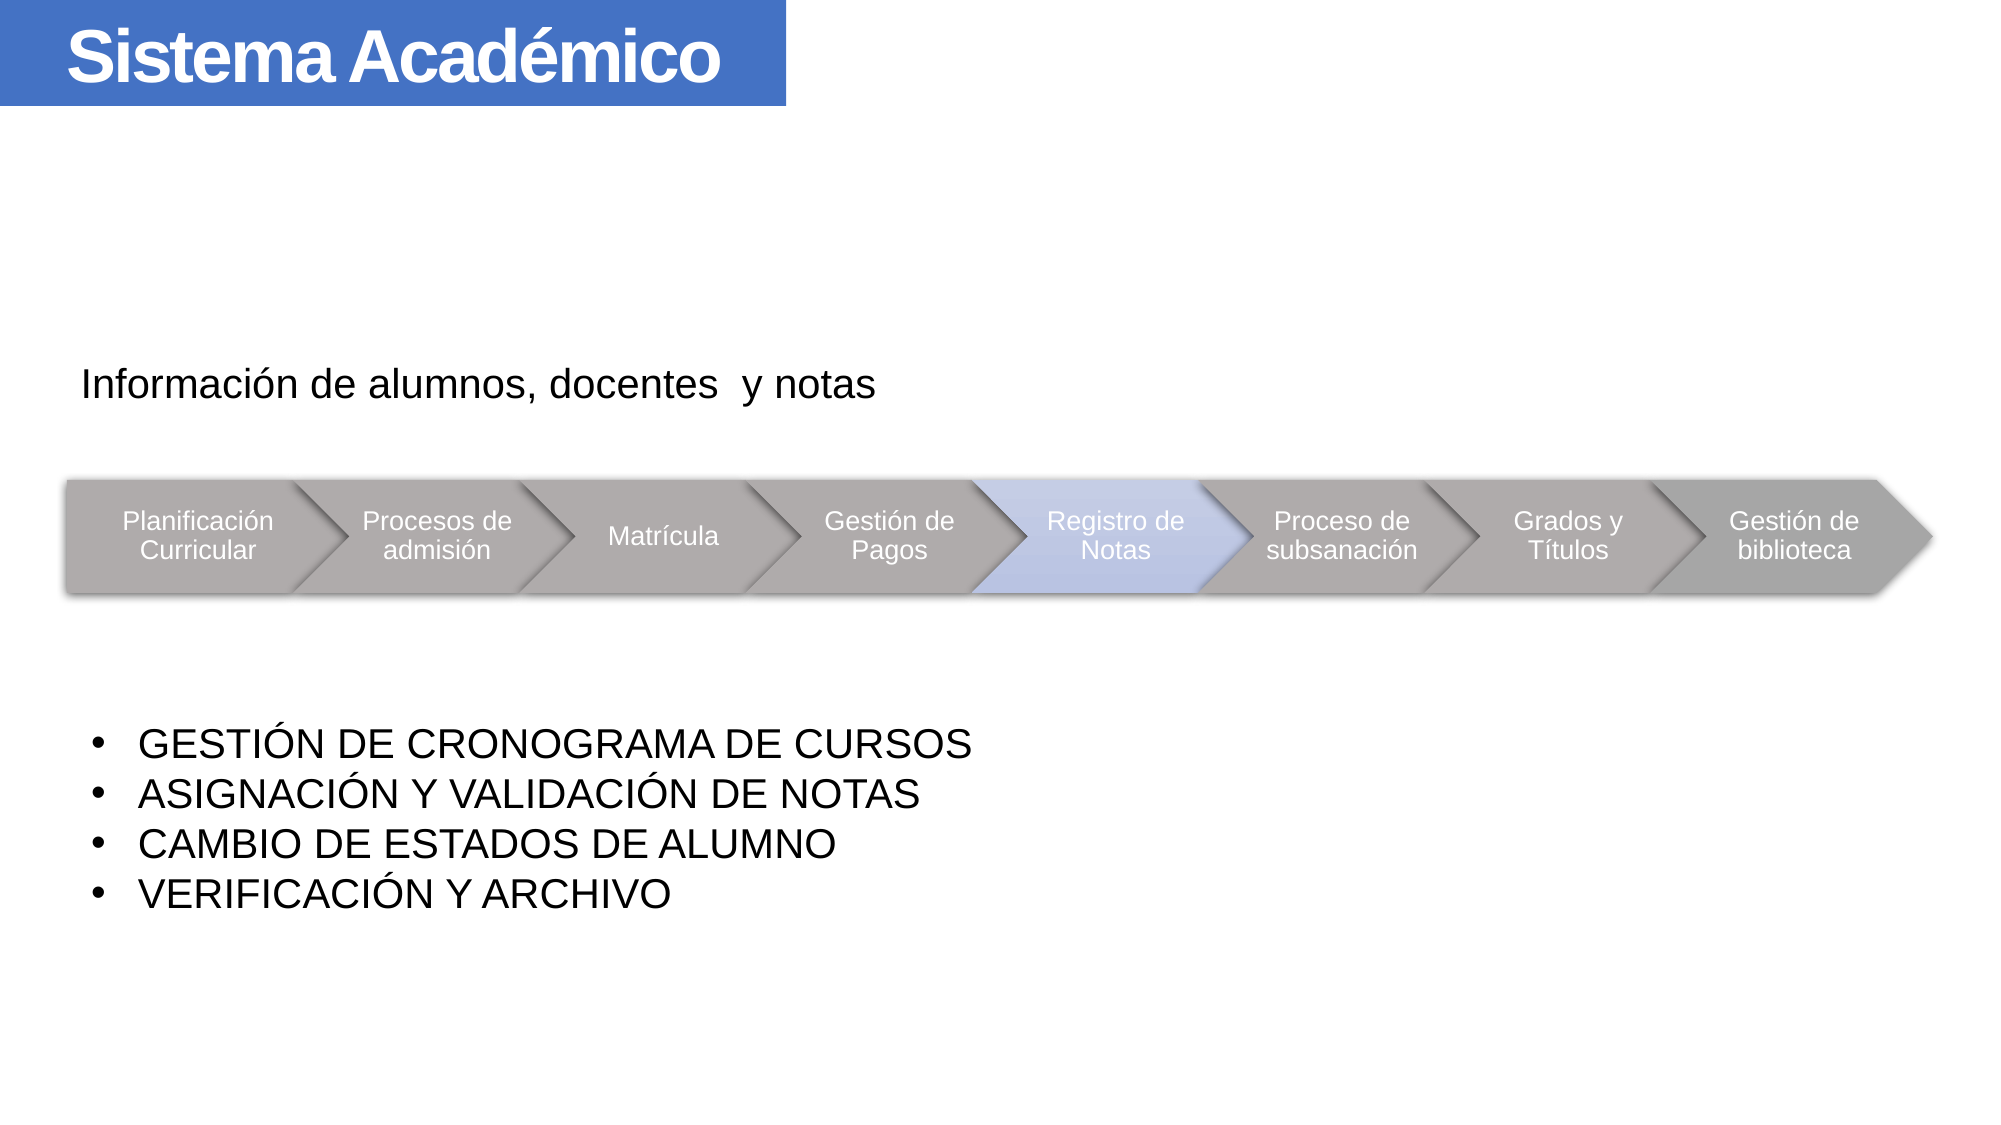

Sistema Académico
Información de alumnos, docentes  y notas
Planificación Curricular
Procesos de admisión
Matrícula
Gestión de Pagos
Registro de Notas
Proceso de subsanación
Grados y Títulos
Gestión de biblioteca
GESTIÓN DE CRONOGRAMA DE CURSOS
ASIGNACIÓN Y VALIDACIÓN DE NOTAS
CAMBIO DE ESTADOS DE ALUMNO
VERIFICACIÓN Y ARCHIVO